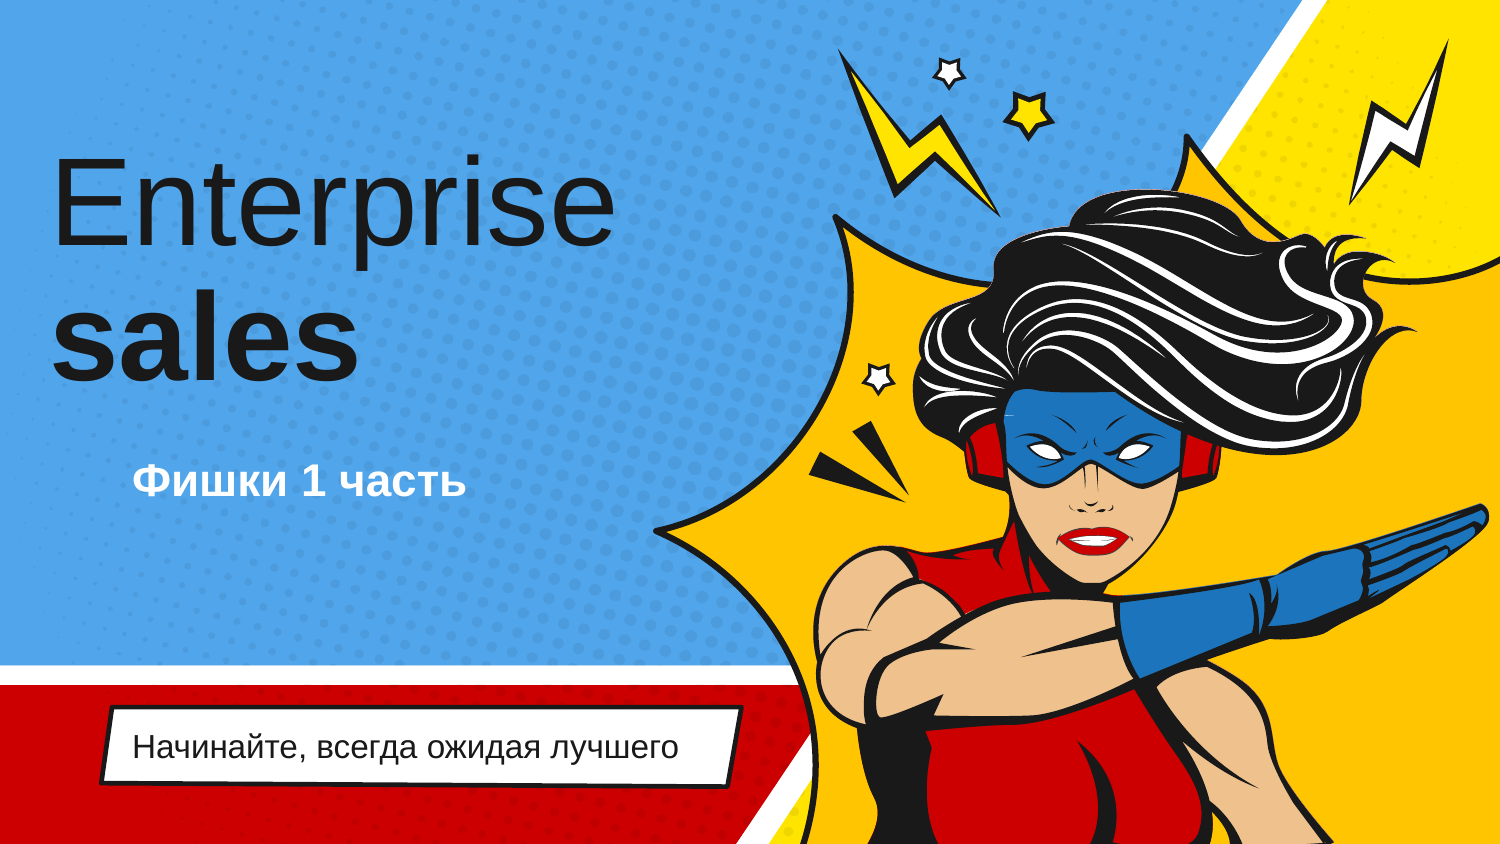

# Enterprise sales

Фишки 1 часть

Начинайте, всегда ожидая лучшего